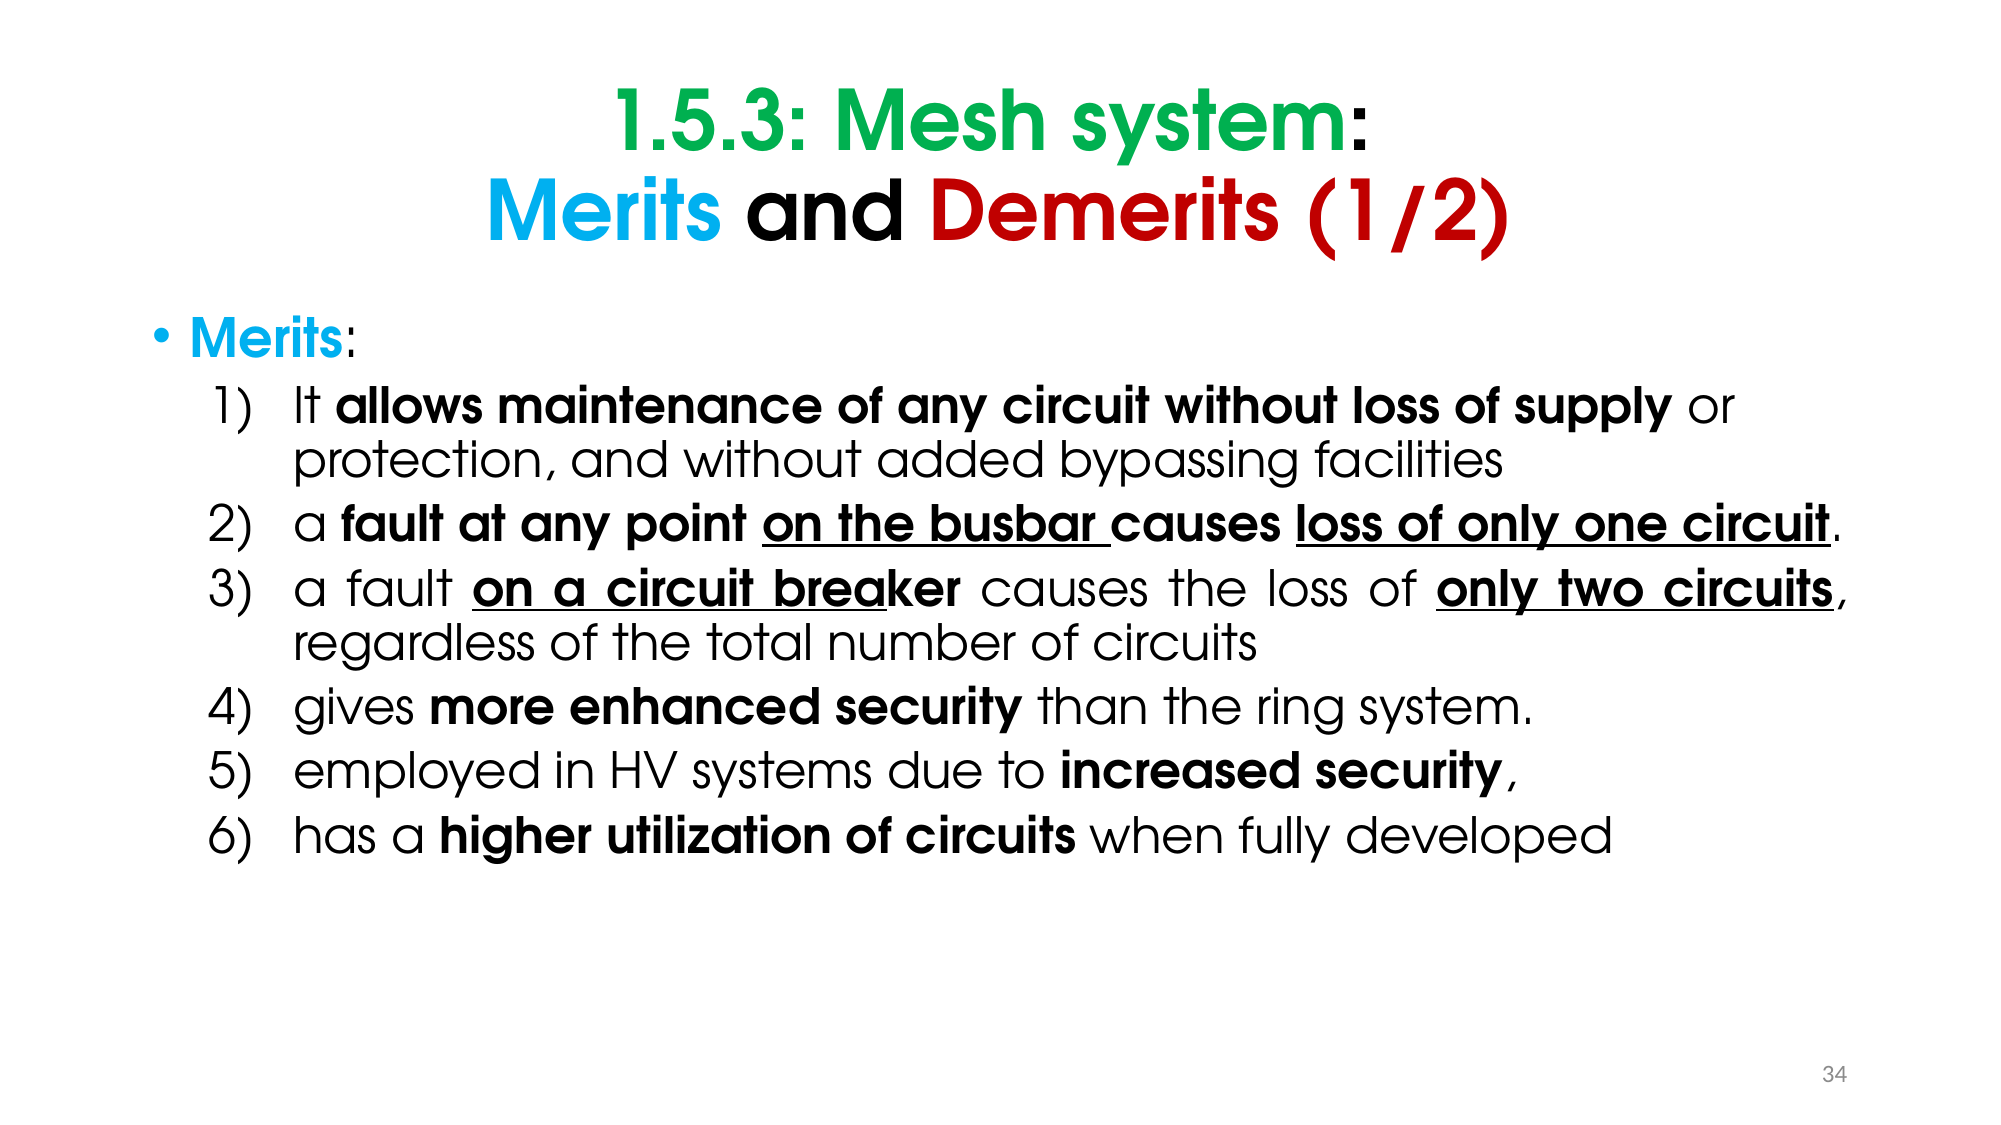

# 1.5.3: Mesh system: Merits and Demerits (1/2)
Merits:
It allows maintenance of any circuit without loss of supply or protection, and without added bypassing facilities
a fault at any point on the busbar causes loss of only one circuit.
a fault on a circuit breaker causes the loss of only two circuits, regardless of the total number of circuits
gives more enhanced security than the ring system.
employed in HV systems due to increased security,
has a higher utilization of circuits when fully developed

34